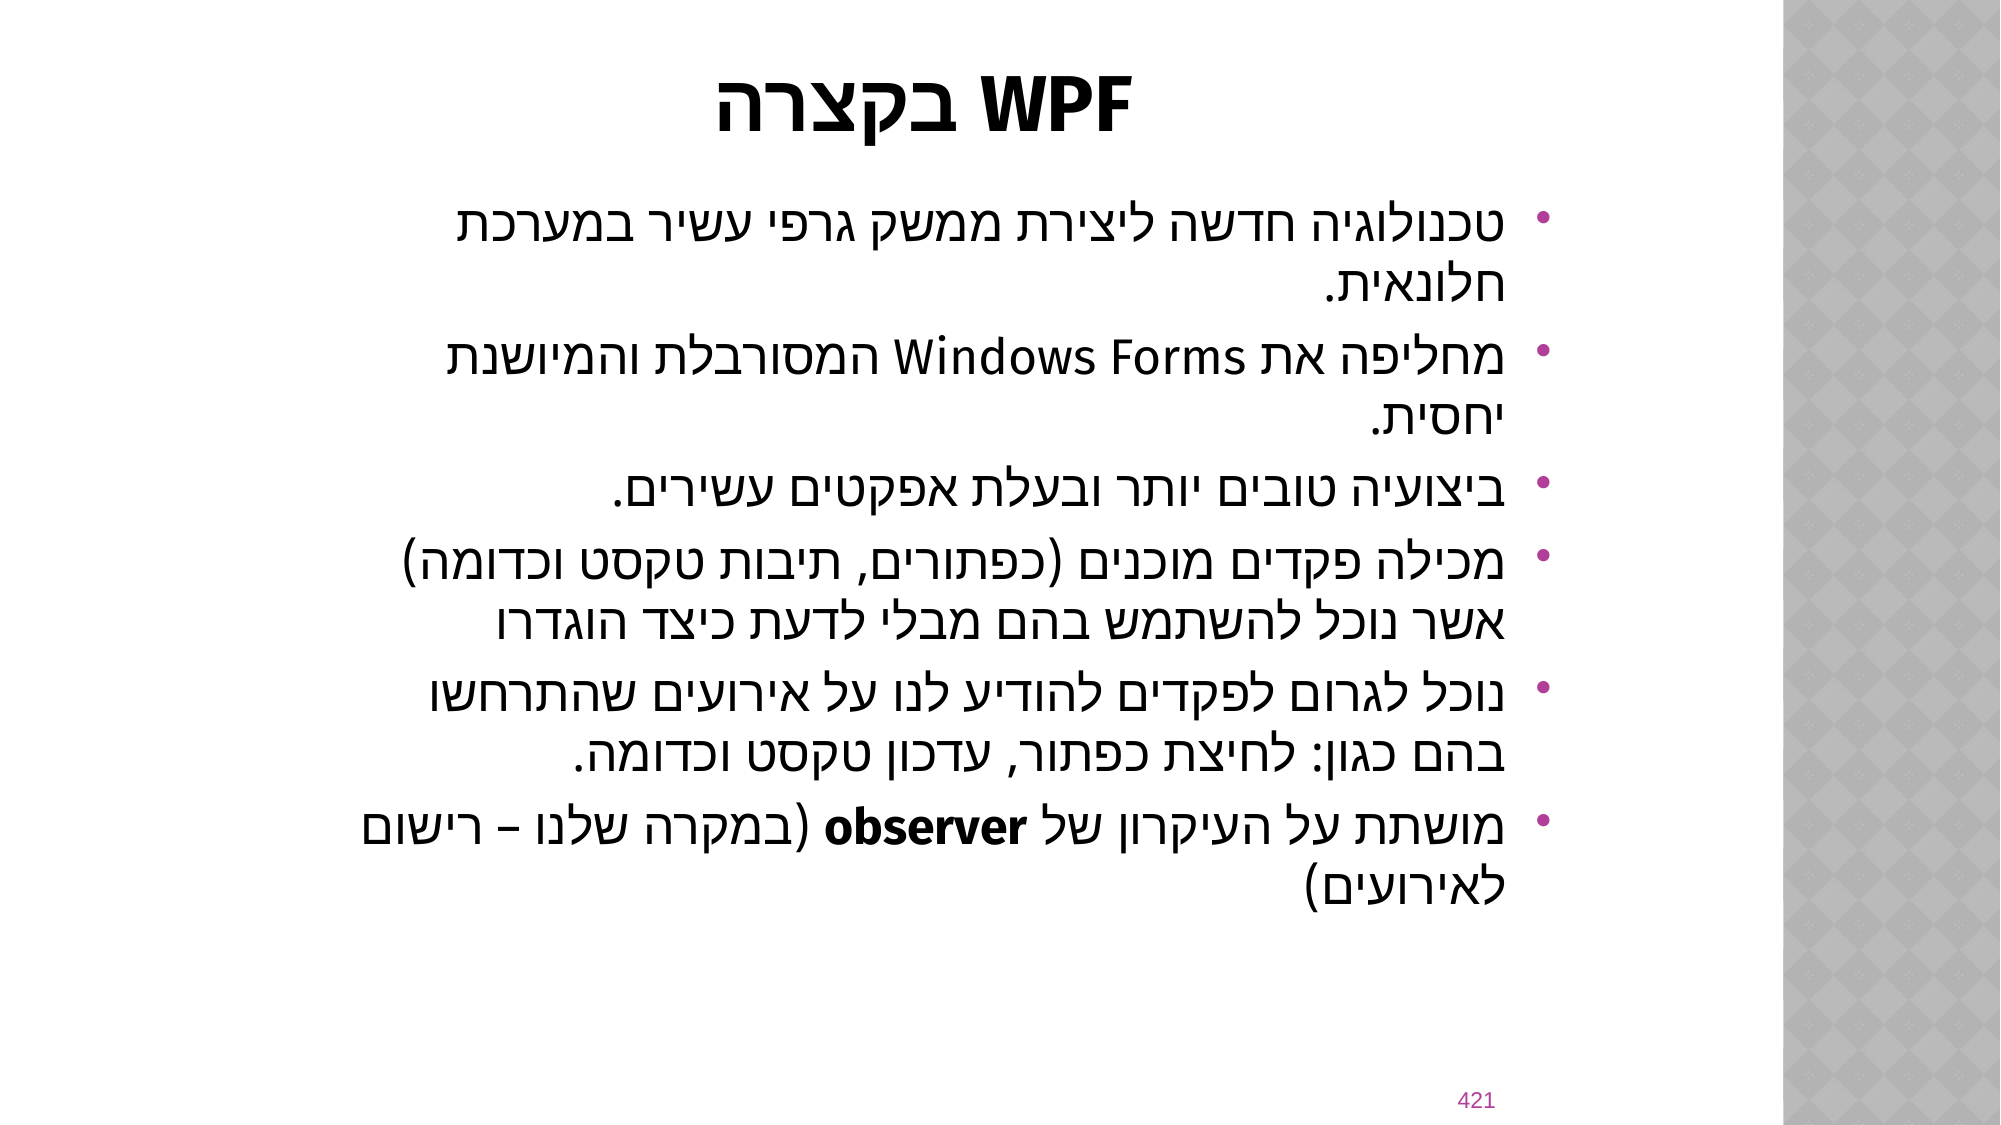

# wpf בקצרה
טכנולוגיה חדשה ליצירת ממשק גרפי עשיר במערכת חלונאית.
מחליפה את Windows Forms המסורבלת והמיושנת יחסית.
ביצועיה טובים יותר ובעלת אפקטים עשירים.
מכילה פקדים מוכנים (כפתורים, תיבות טקסט וכדומה) אשר נוכל להשתמש בהם מבלי לדעת כיצד הוגדרו
נוכל לגרום לפקדים להודיע לנו על אירועים שהתרחשו בהם כגון: לחיצת כפתור, עדכון טקסט וכדומה.
מושתת על העיקרון של observer (במקרה שלנו – רישום לאירועים)
421